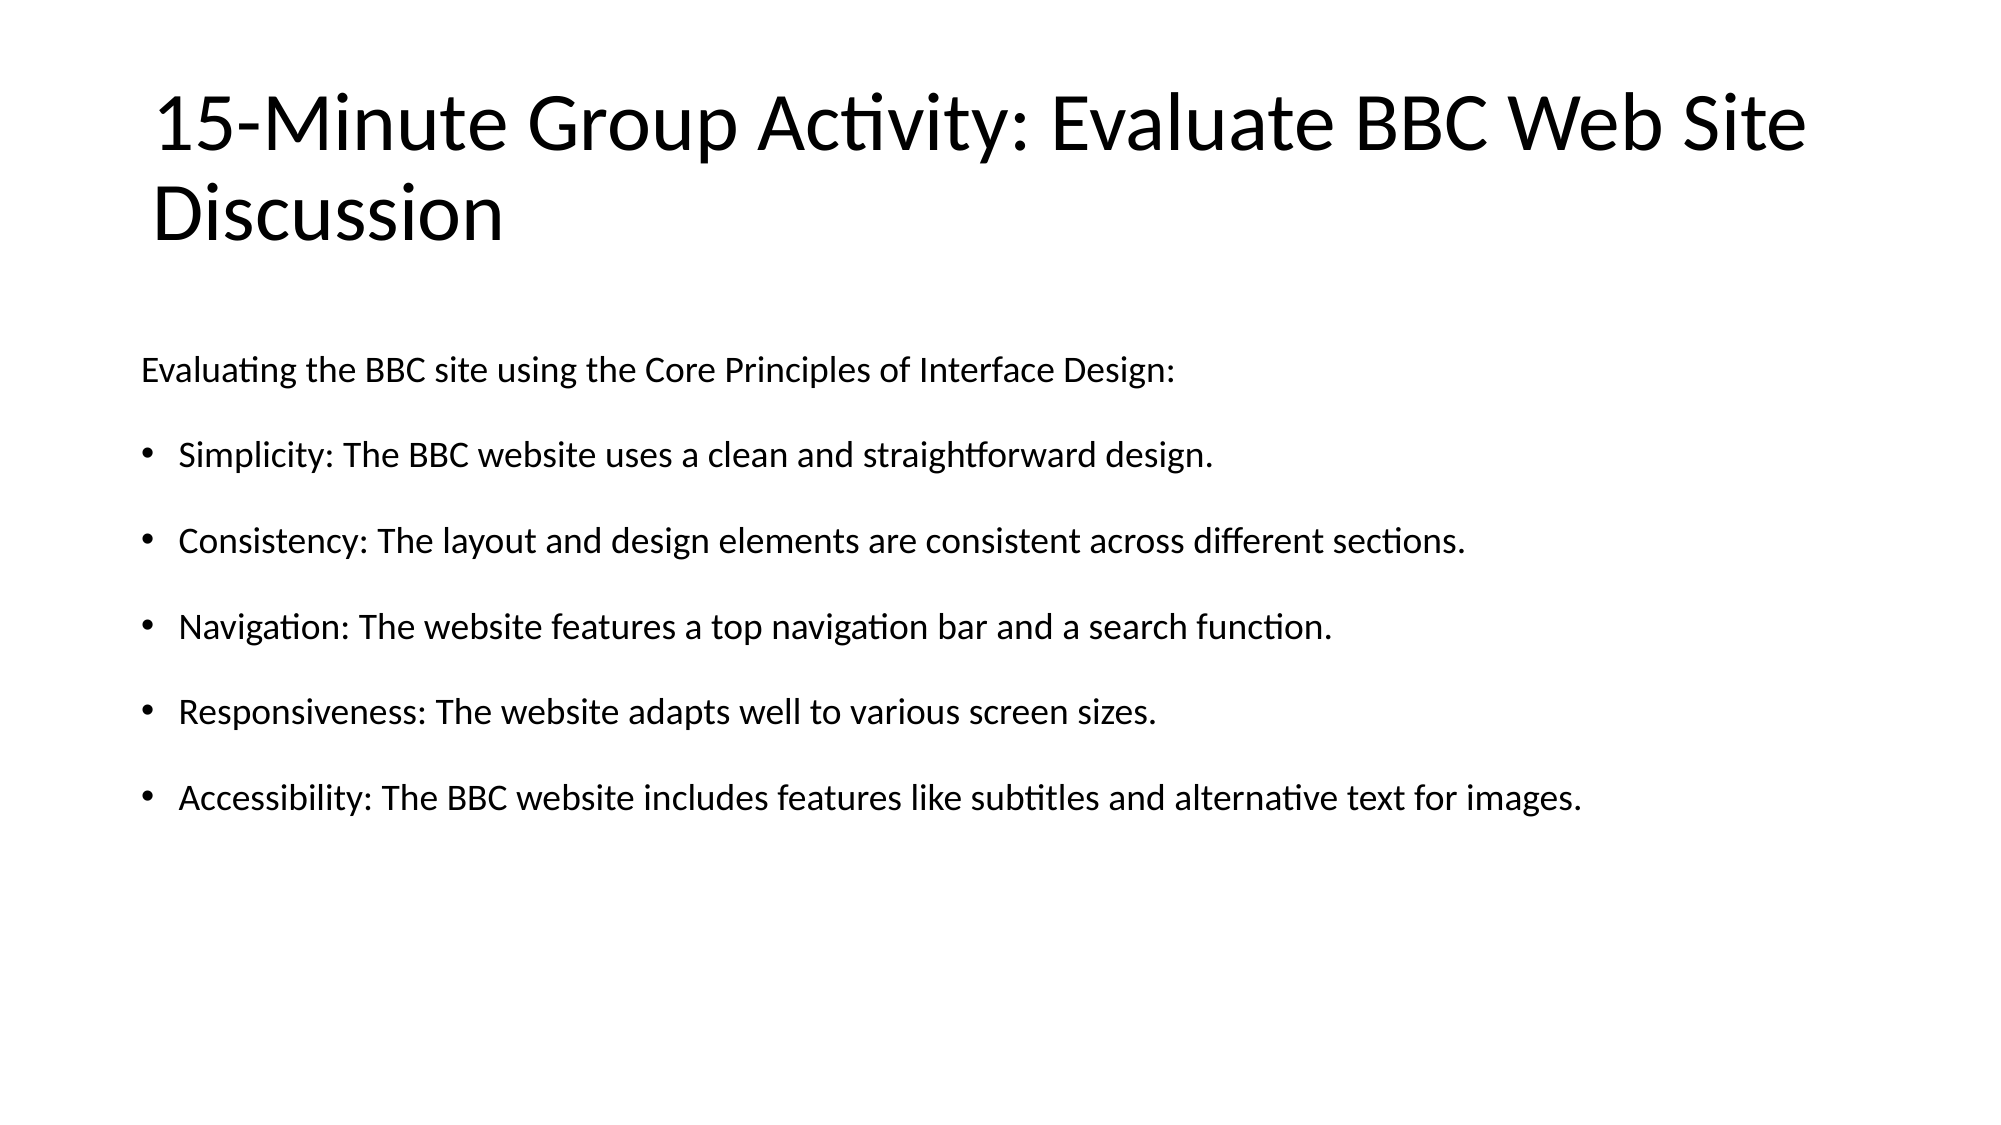

# 15-Minute Group Activity: Evaluate BBC Web Site Discussion
Evaluating the BBC site using the Core Principles of Interface Design:
Simplicity: The BBC website uses a clean and straightforward design.
Consistency: The layout and design elements are consistent across different sections.
Navigation: The website features a top navigation bar and a search function.
Responsiveness: The website adapts well to various screen sizes.
Accessibility: The BBC website includes features like subtitles and alternative text for images.